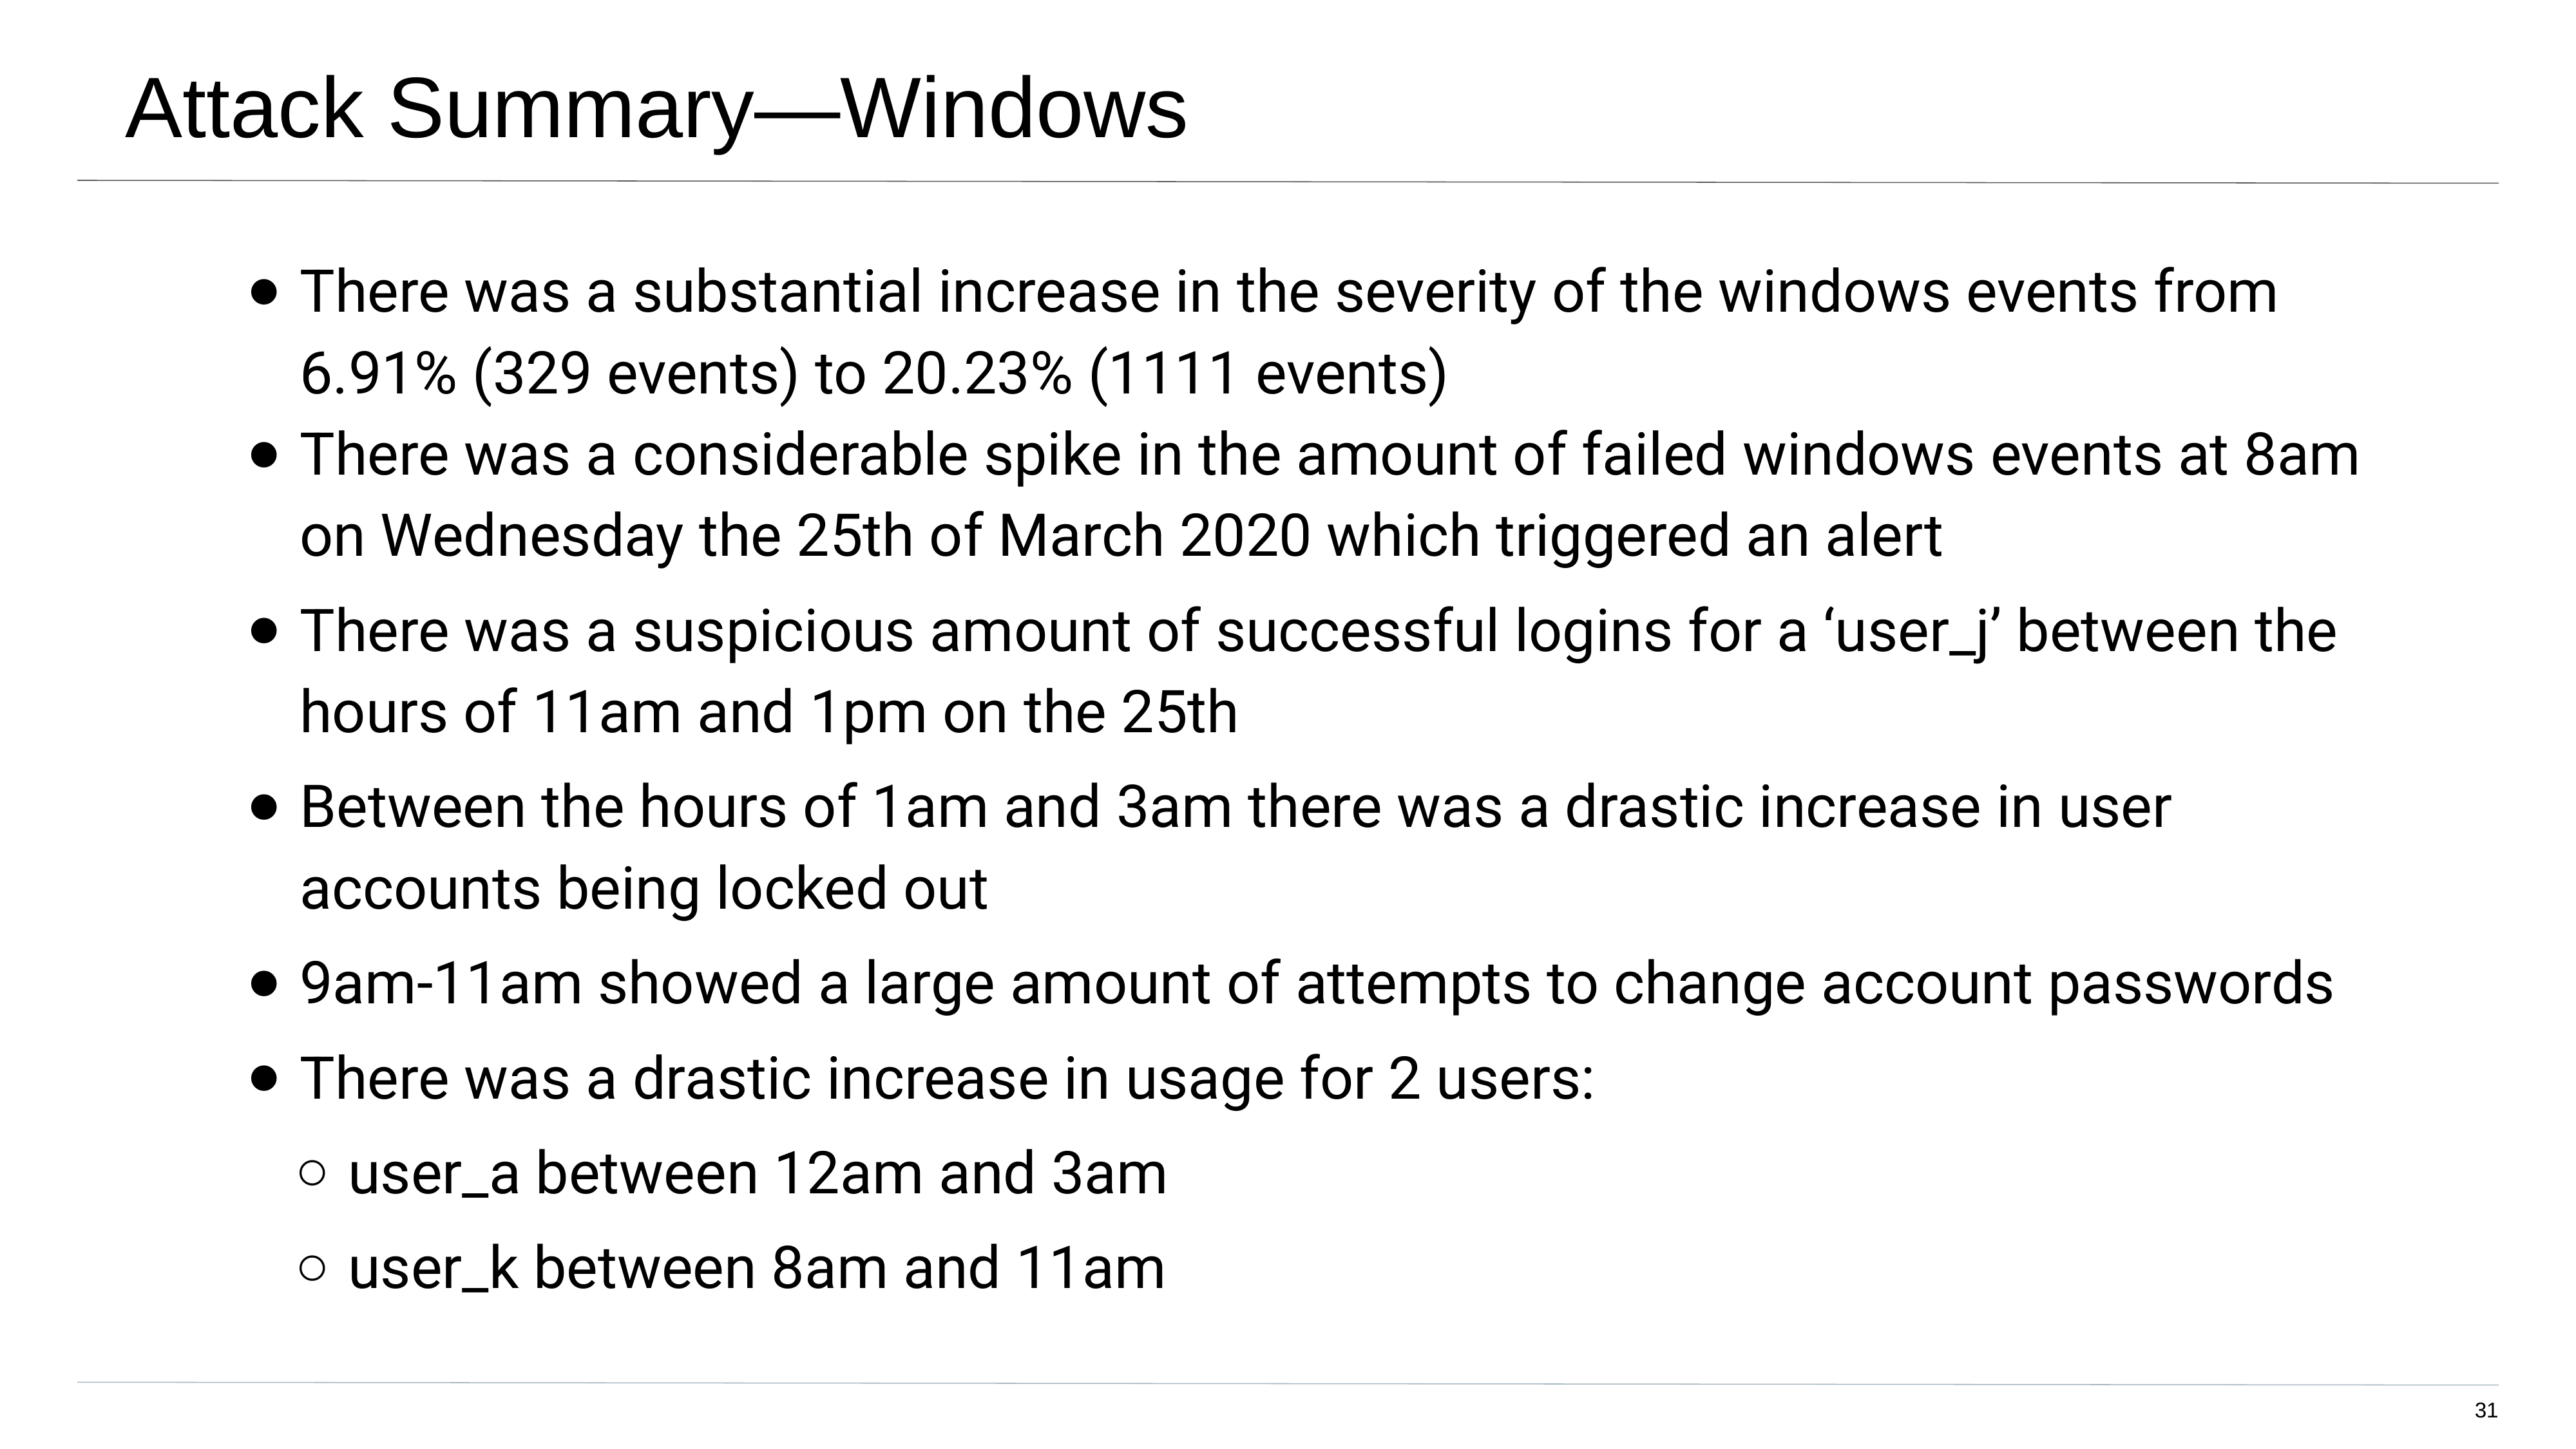

# Attack Summary—Windows
There was a substantial increase in the severity of the windows events from 6.91% (329 events) to 20.23% (1111 events)
There was a considerable spike in the amount of failed windows events at 8am on Wednesday the 25th of March 2020 which triggered an alert
There was a suspicious amount of successful logins for a ‘user_j’ between the hours of 11am and 1pm on the 25th
Between the hours of 1am and 3am there was a drastic increase in user accounts being locked out
9am-11am showed a large amount of attempts to change account passwords
There was a drastic increase in usage for 2 users:
user_a between 12am and 3am
user_k between 8am and 11am

31